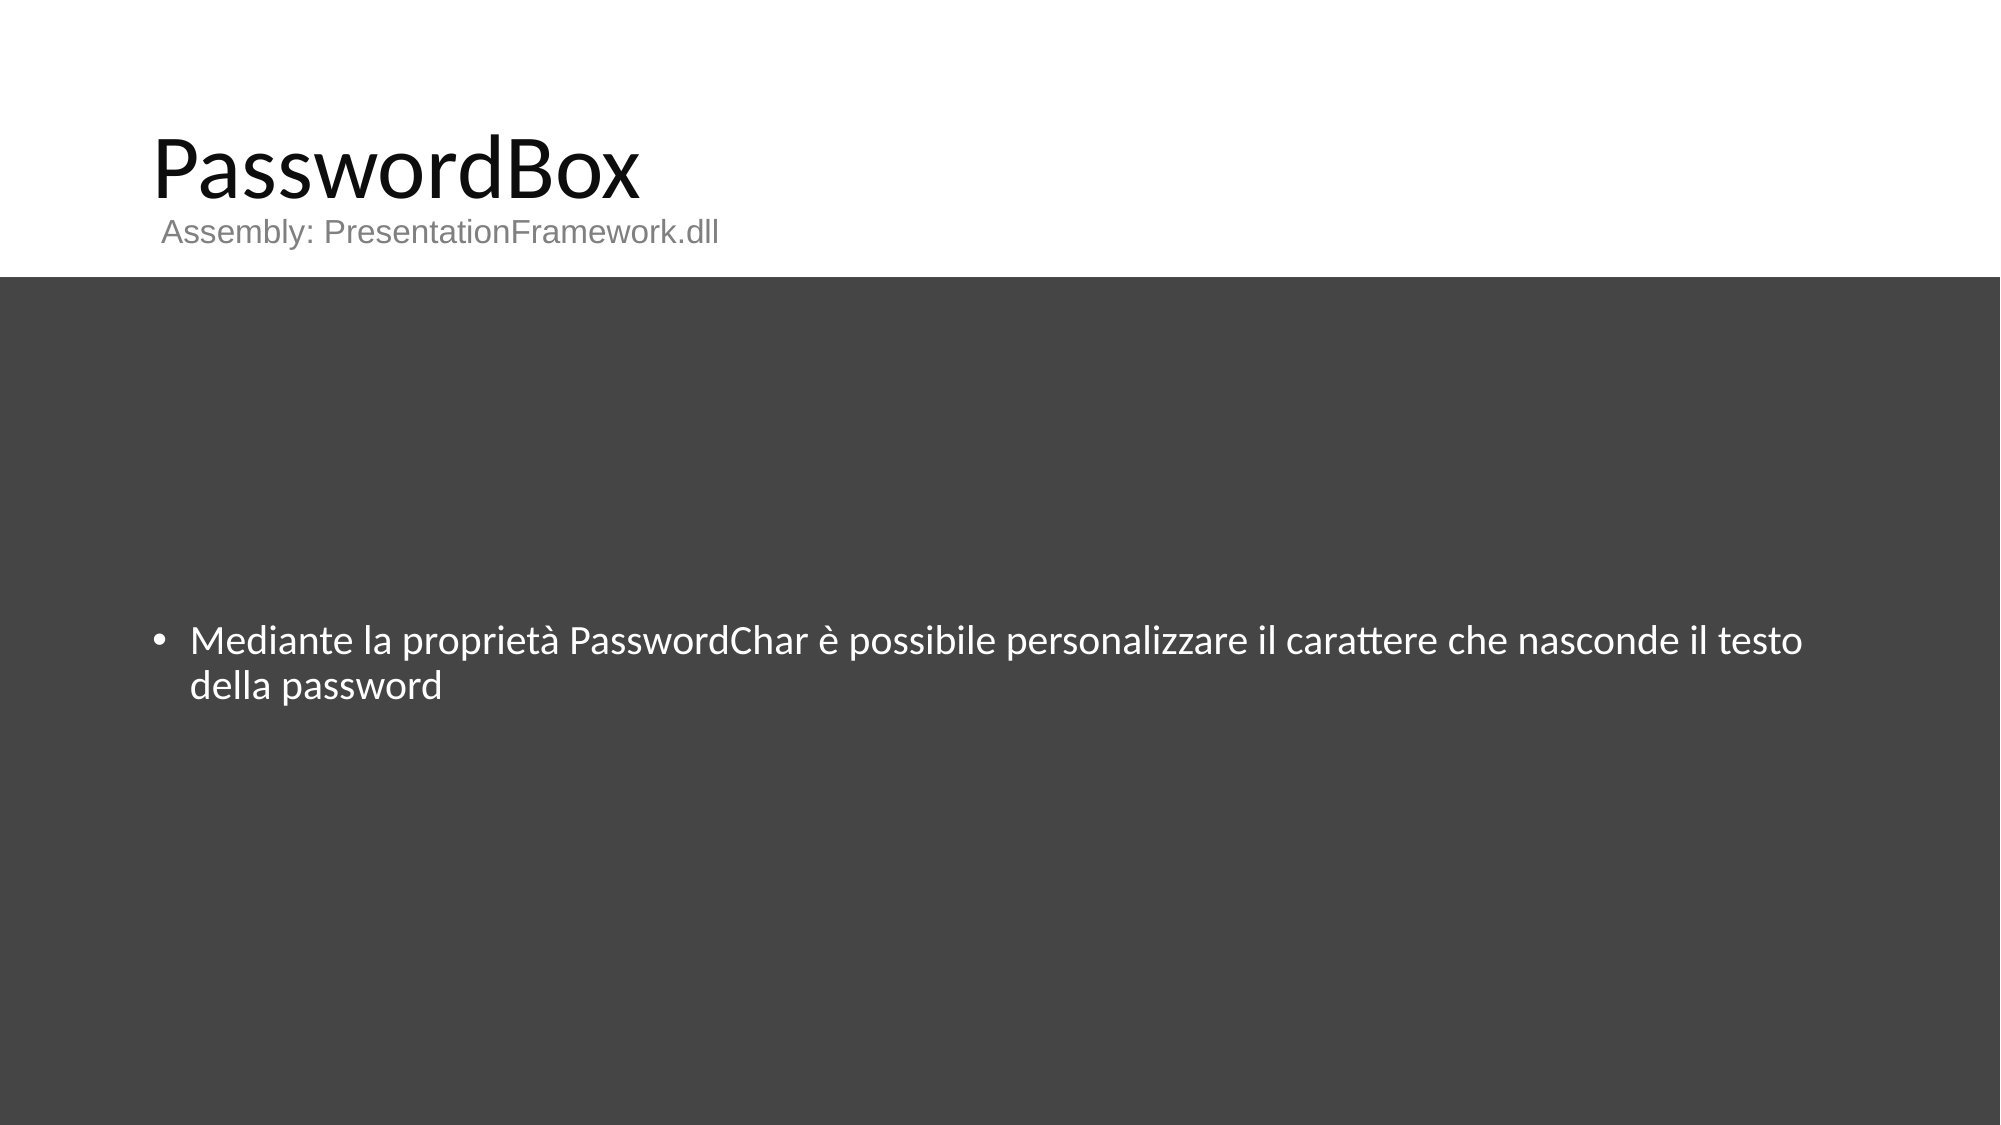

# PasswordBox
Assembly: PresentationFramework.dll

Mediante la proprietà PasswordChar è possibile personalizzare il carattere che nasconde il testo della password